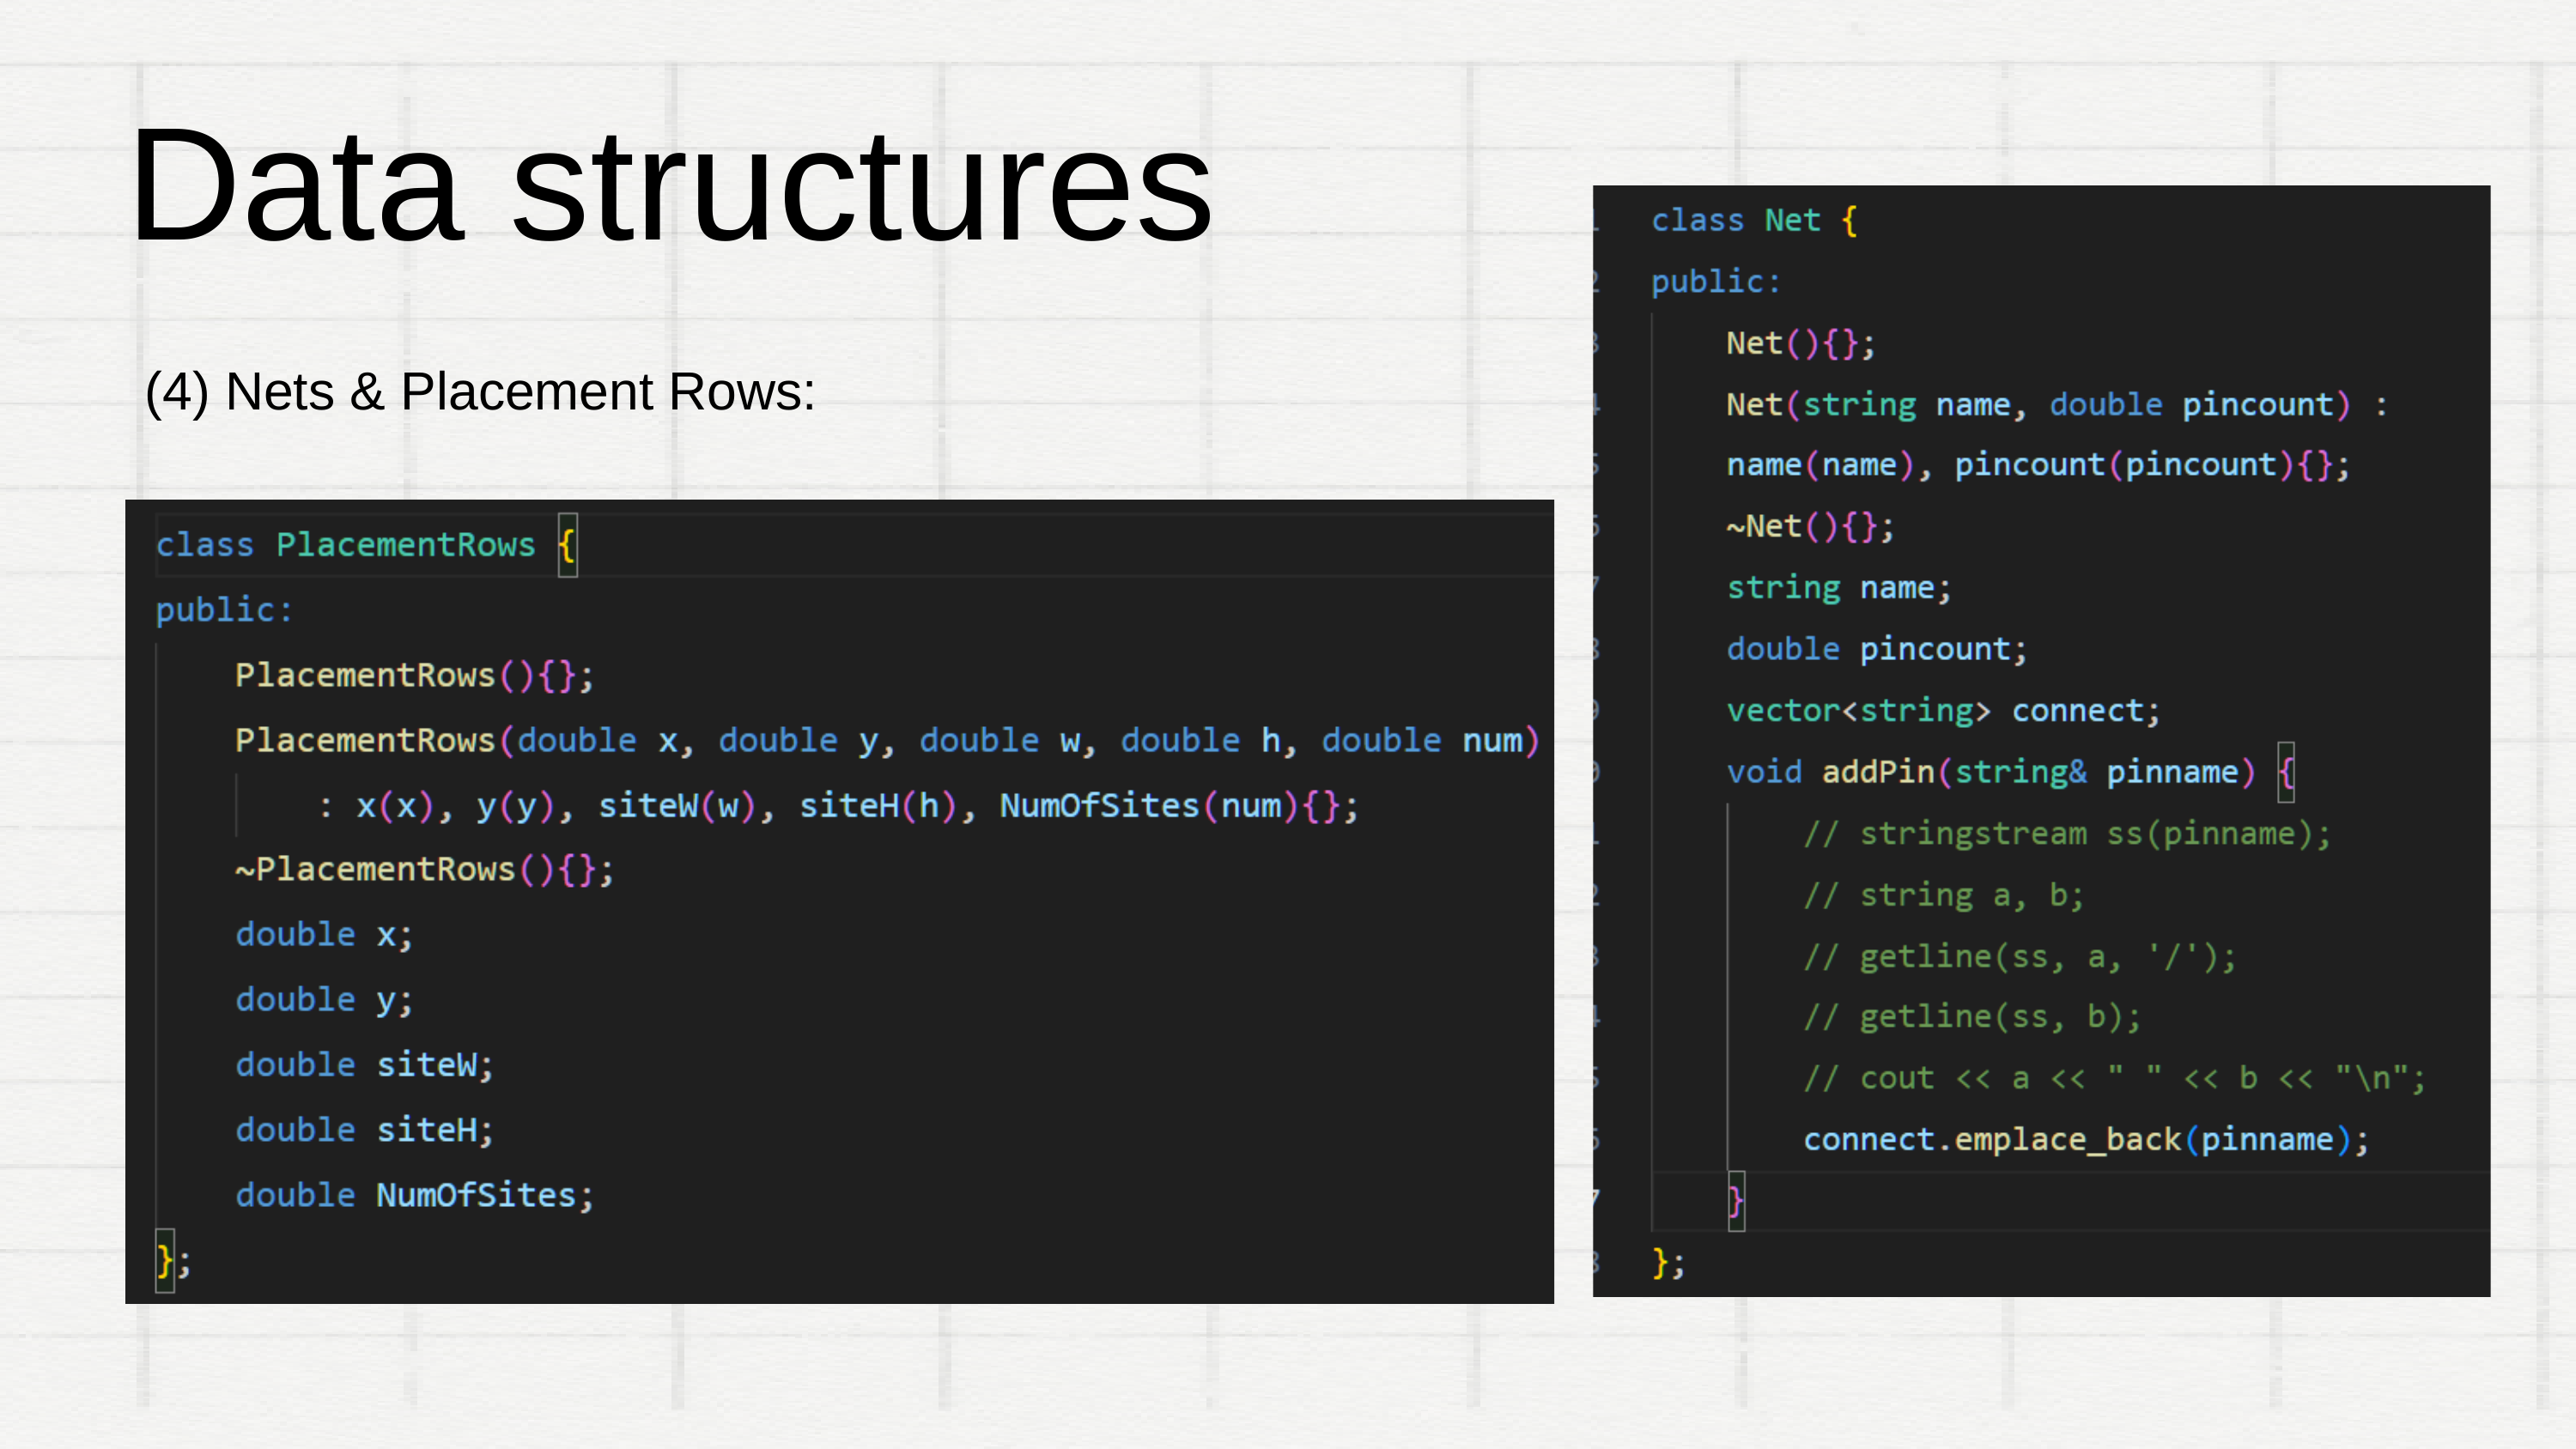

Data structures

(4) Nets & Placement Rows: